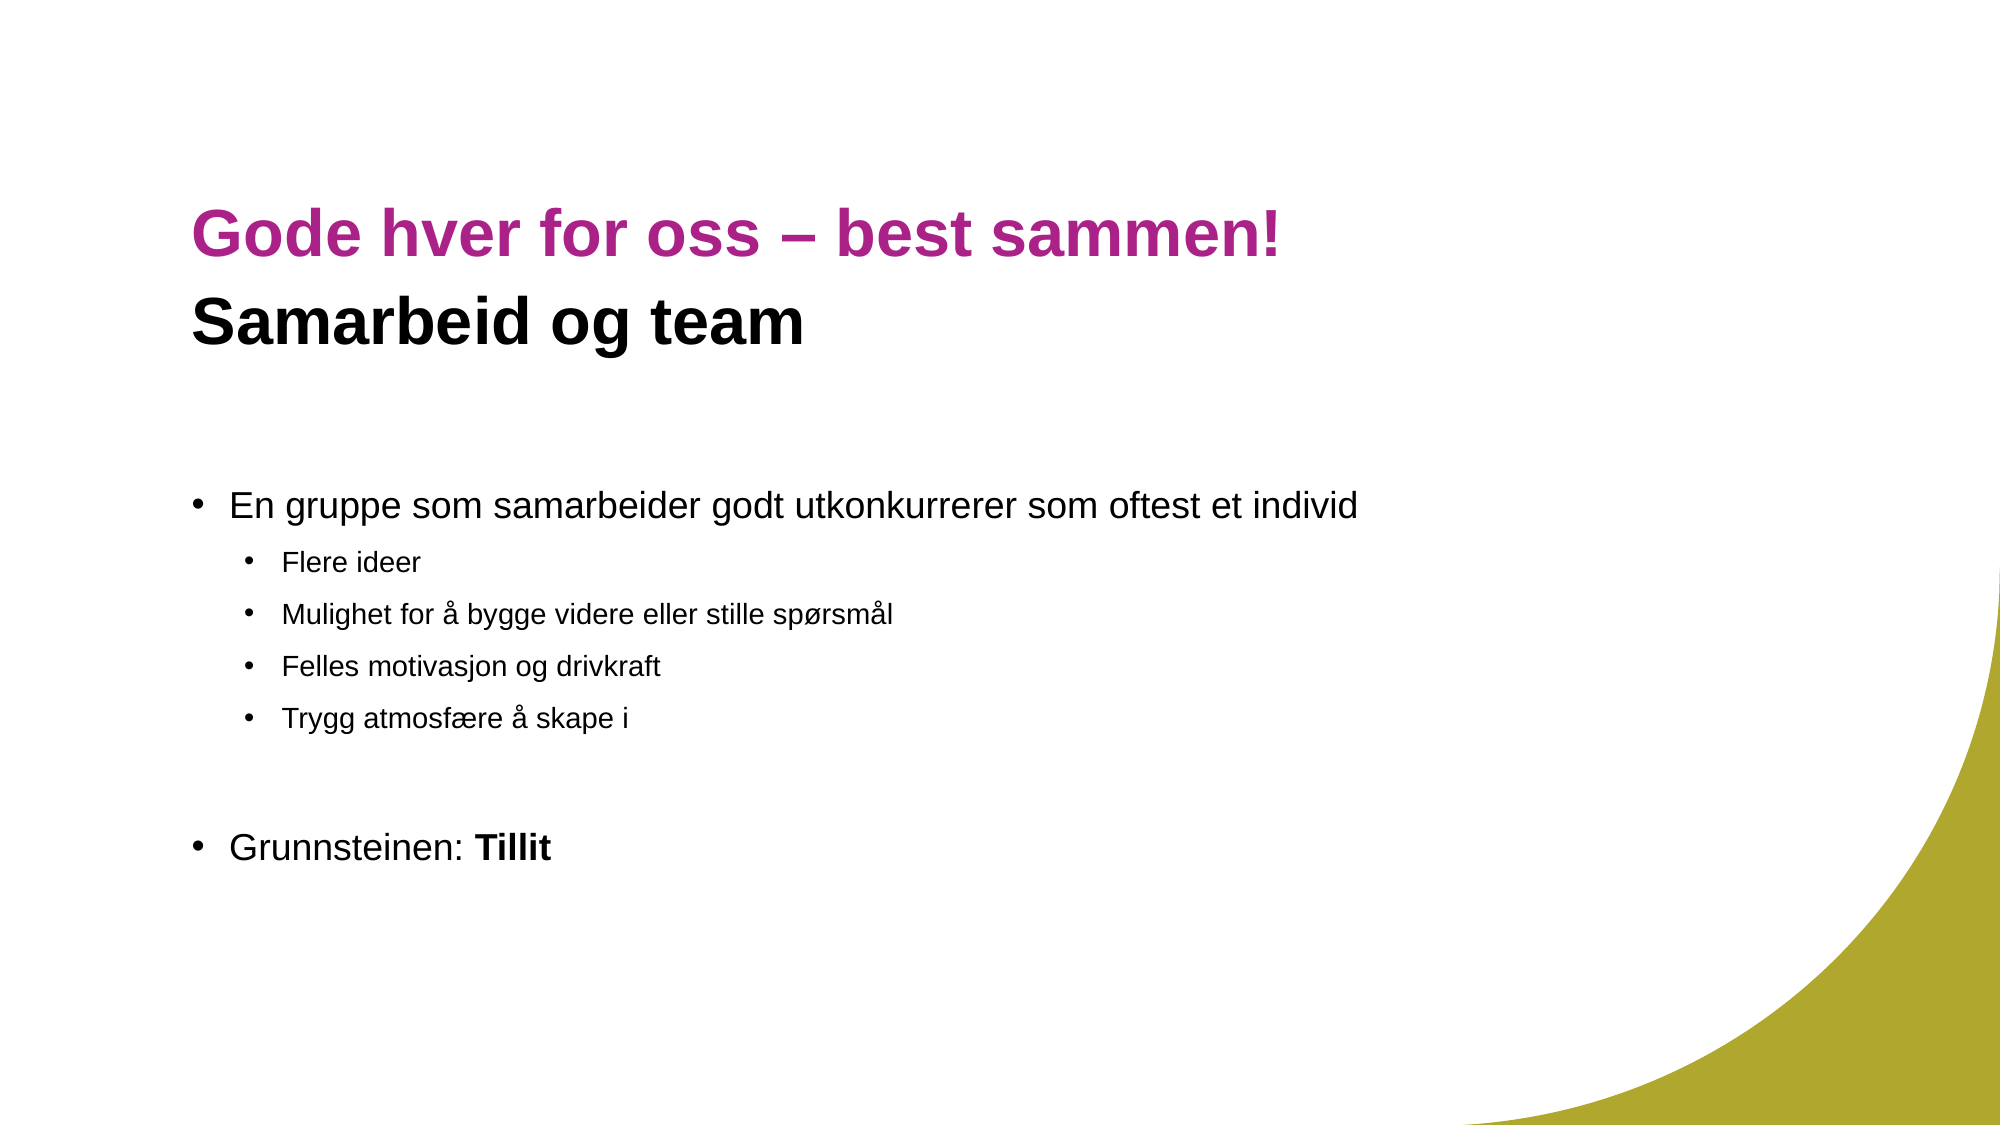

# Gode hver for oss – best sammen! Samarbeid og team

En gruppe som samarbeider godt utkonkurrerer som oftest et individ
Flere ideer
Mulighet for å bygge videre eller stille spørsmål
Felles motivasjon og drivkraft
Trygg atmosfære å skape i

Grunnsteinen: Tillit